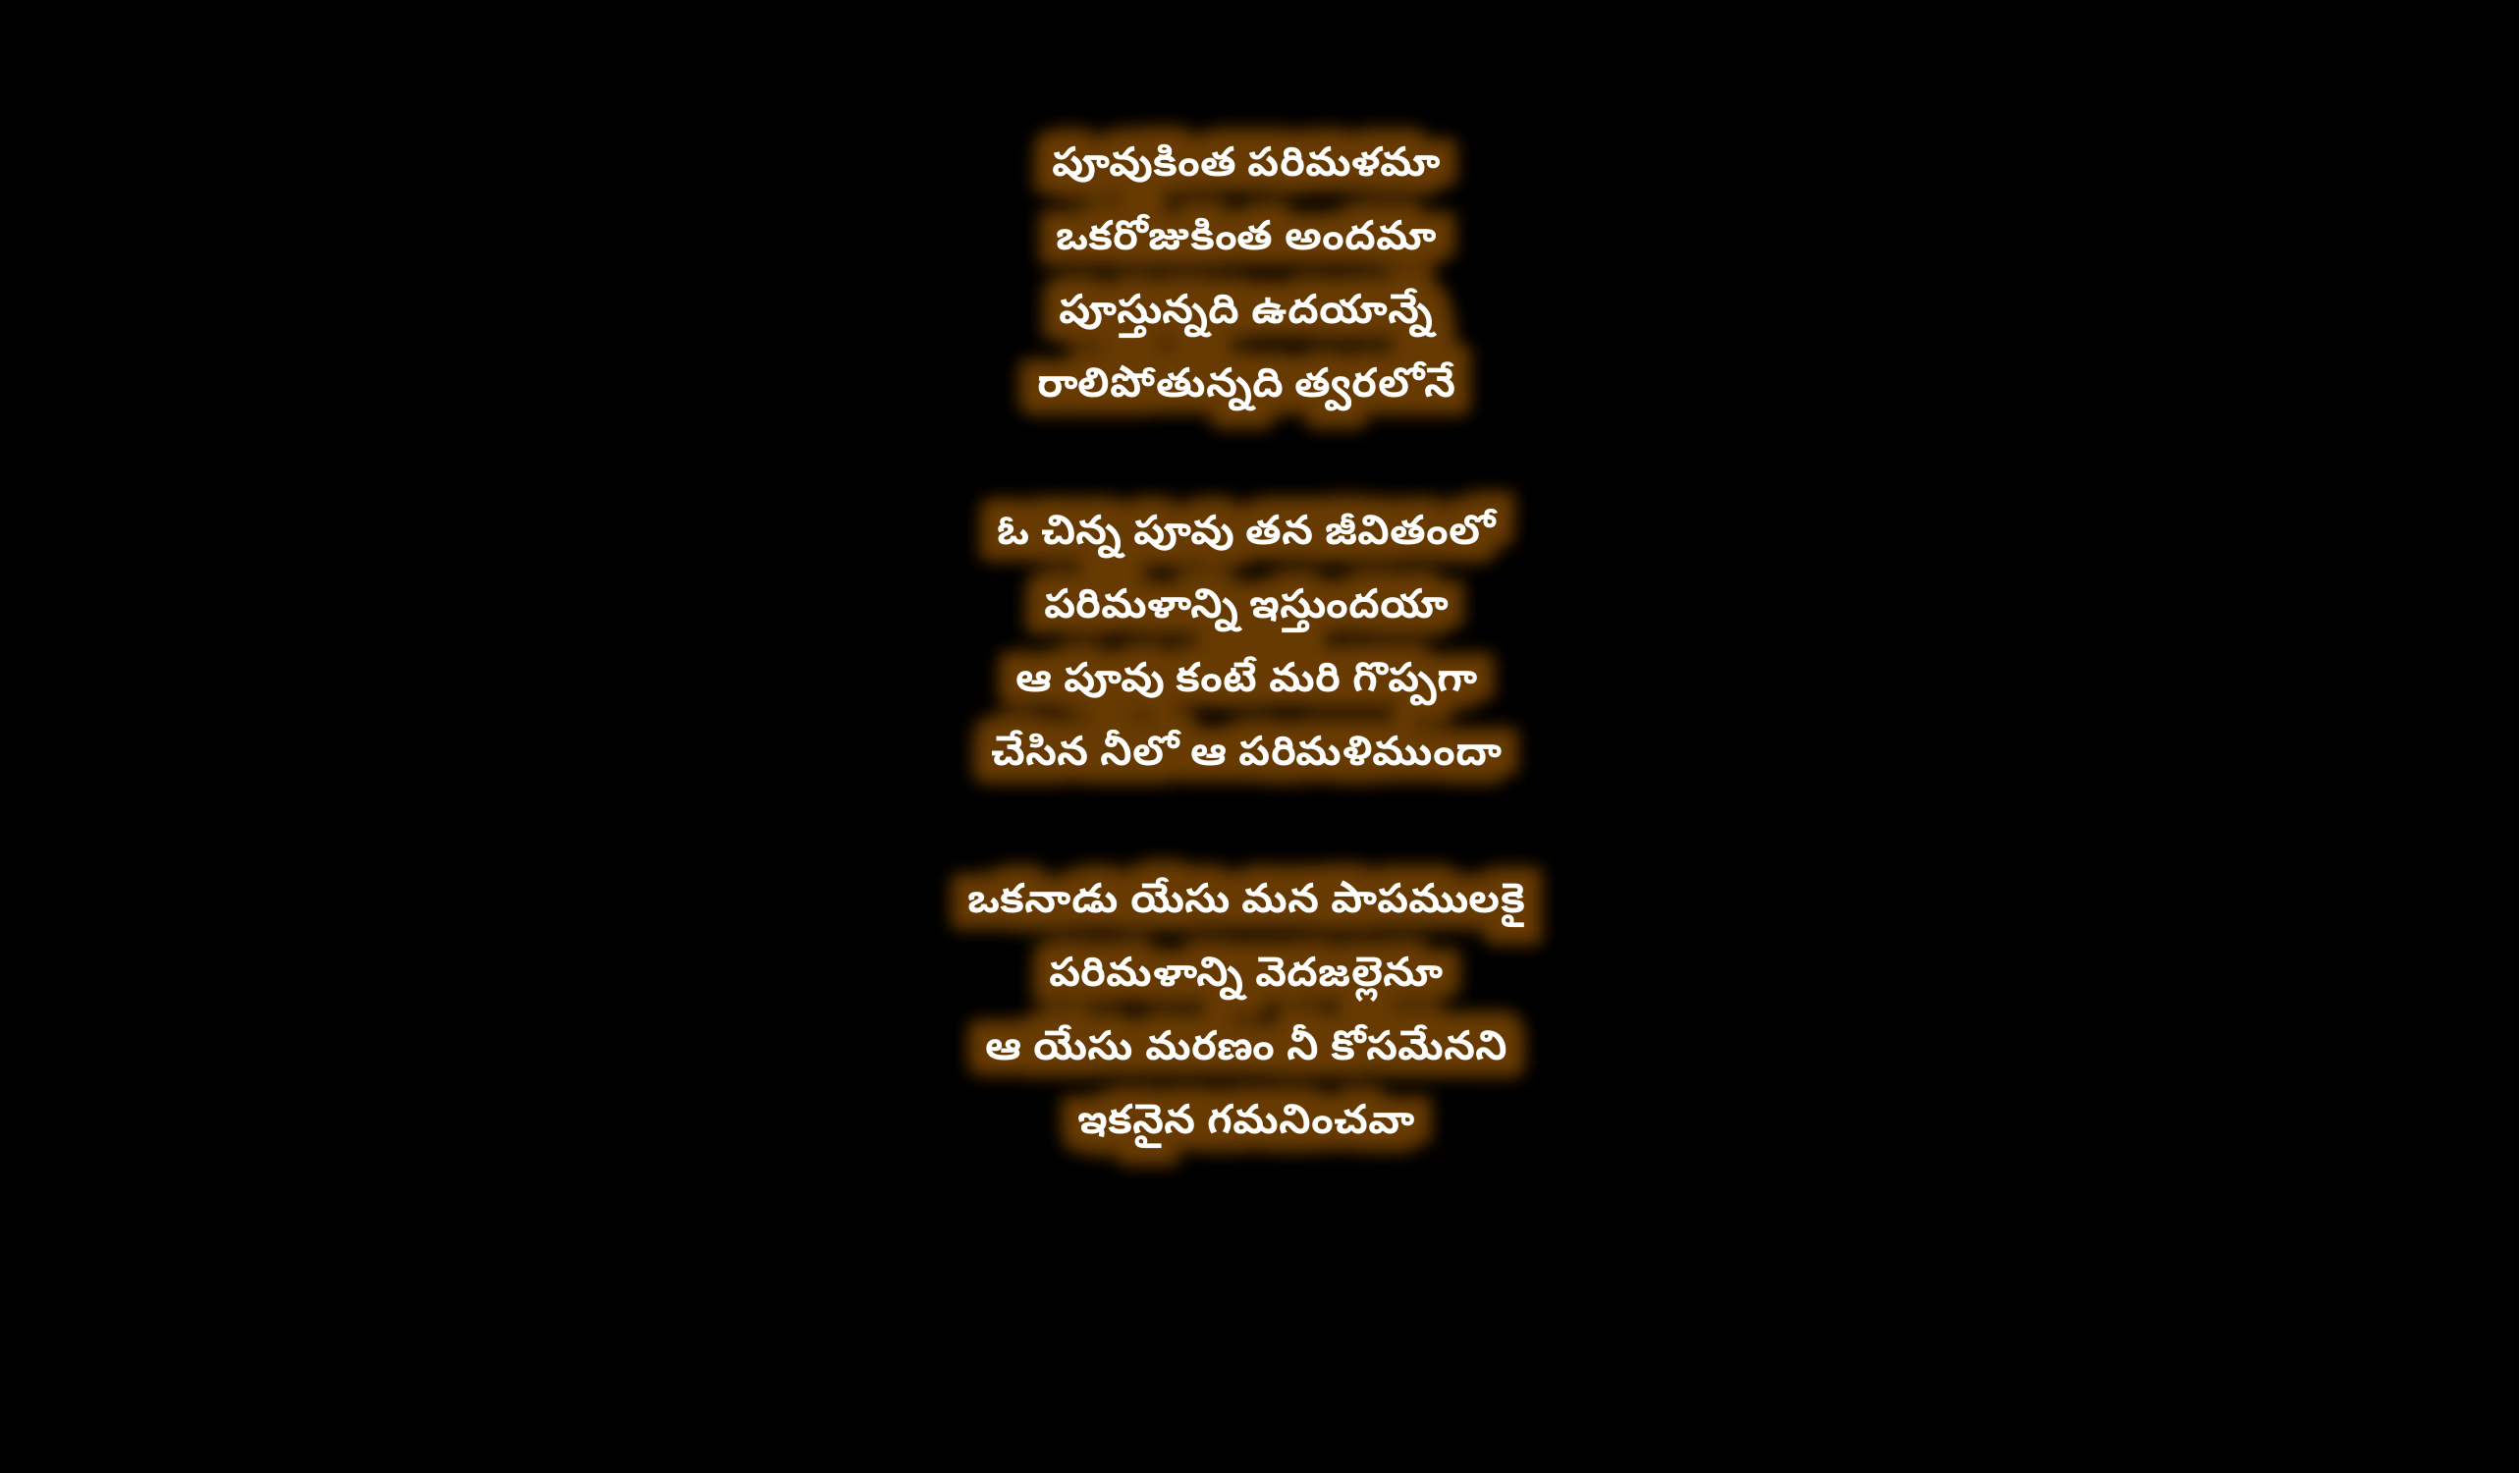

పూవుకింత పరిమళమా
ఒకరోజుకింత అందమా
పూస్తున్నది ఉదయాన్నే
రాలిపోతున్నది త్వరలోనే

ఓ చిన్న పూవు తన జీవితంలో
పరిమళాన్ని ఇస్తుందయా
ఆ పూవు కంటే మరి గొప్పగా
చేసిన నీలో ఆ పరిమళిముందా

ఒకనాడు యేసు మన పాపములకై
పరిమళాన్ని వెదజల్లెనూ
ఆ యేసు మరణం నీ కోసమేనని
ఇకనైన గమనించవా